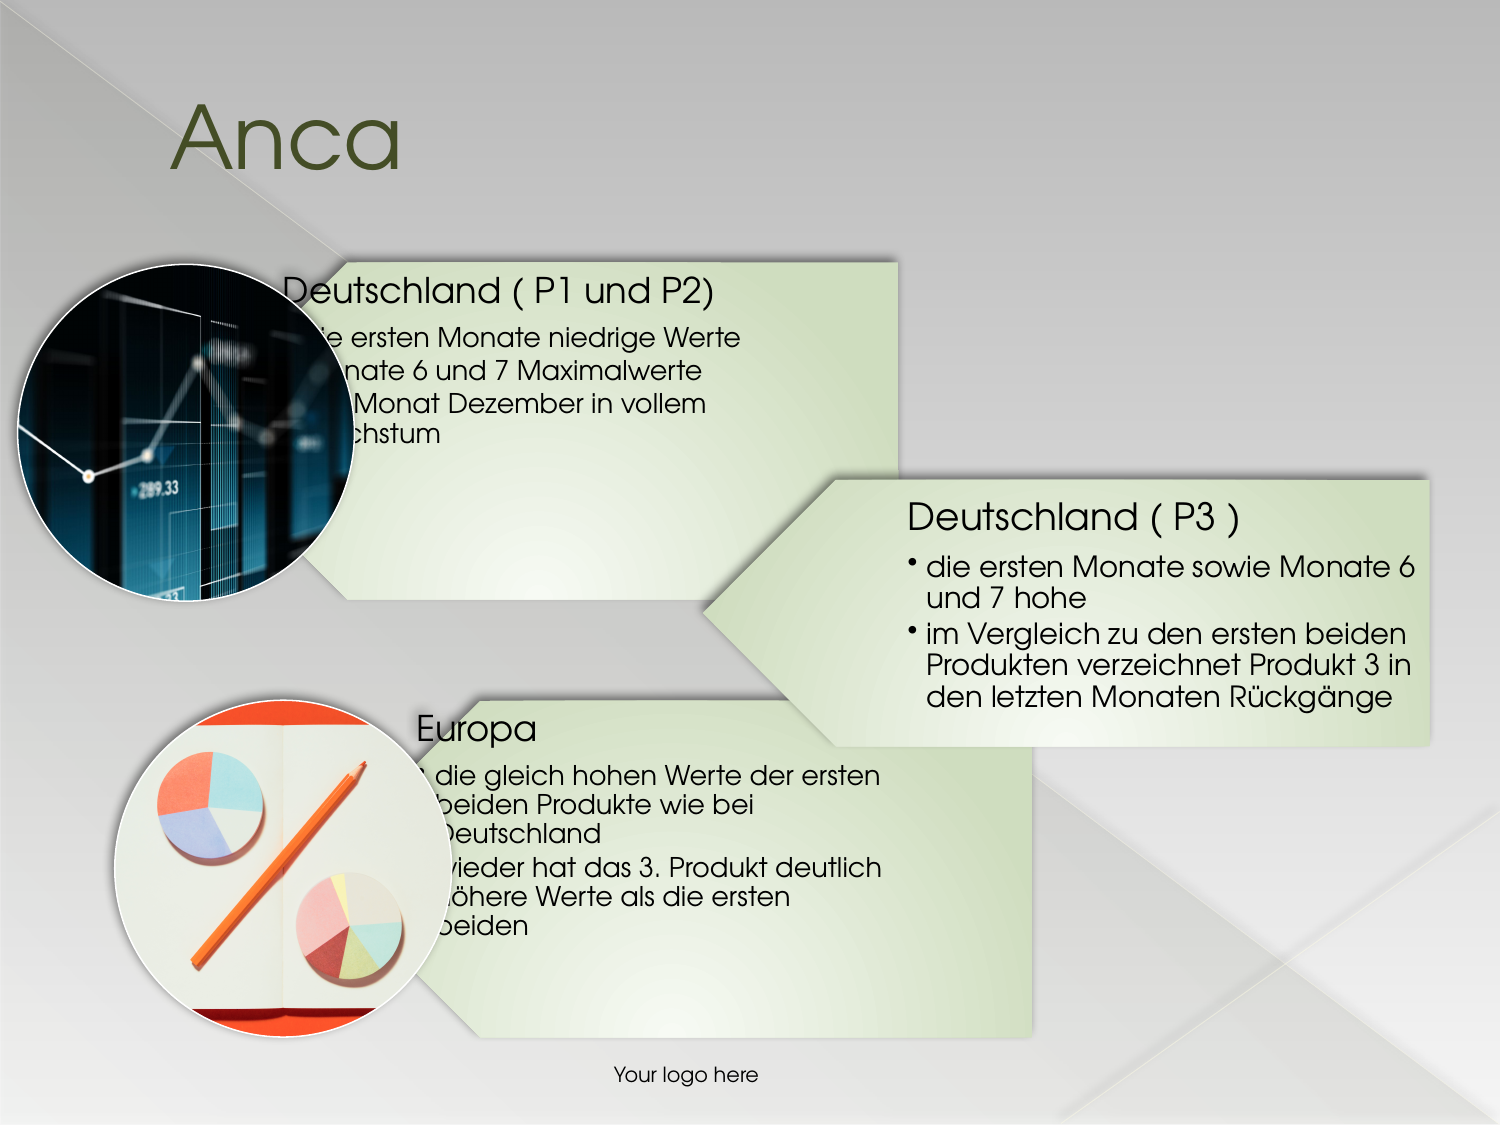

# Anca

Deutschland ( P1 und P2)
die ersten Monate niedrige Werte
Monate 6 und 7 Maximalwerte
der Monat Dezember in vollem Wachstum

Europa
die gleich hohen Werte der ersten beiden Produkte wie bei Deutschland
wieder hat das 3. Produkt deutlich höhere Werte als die ersten beiden

Deutschland ( P3 )
die ersten Monate sowie Monate 6 und 7 hohe
im Vergleich zu den ersten beiden Produkten verzeichnet Produkt 3 in den letzten Monaten Rückgänge
Your logo here